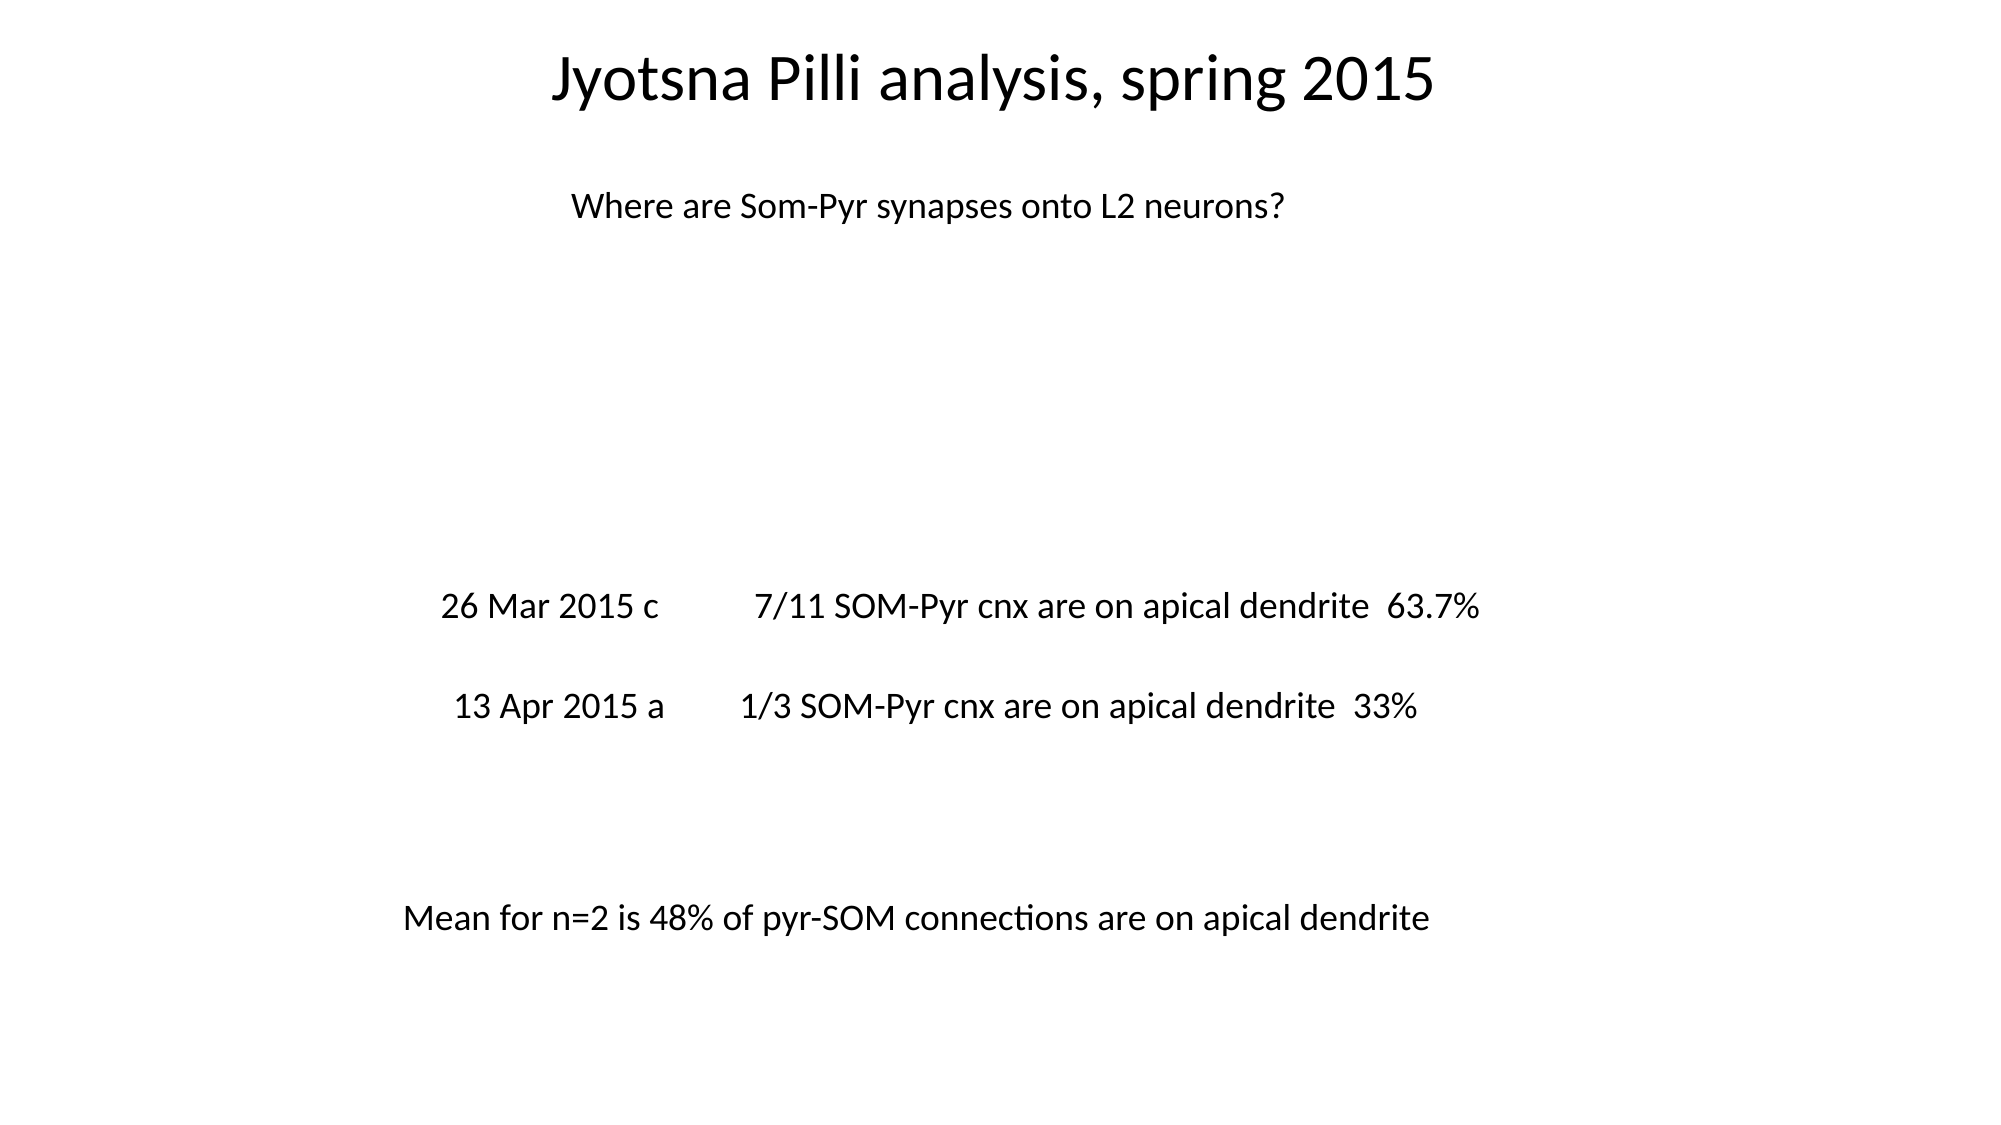

Jyotsna Pilli analysis, spring 2015
Where are Som-Pyr synapses onto L2 neurons?
26 Mar 2015 c
7/11 SOM-Pyr cnx are on apical dendrite  63.7%
13 Apr 2015 a
1/3 SOM-Pyr cnx are on apical dendrite  33%
Mean for n=2 is 48% of pyr-SOM connections are on apical dendrite